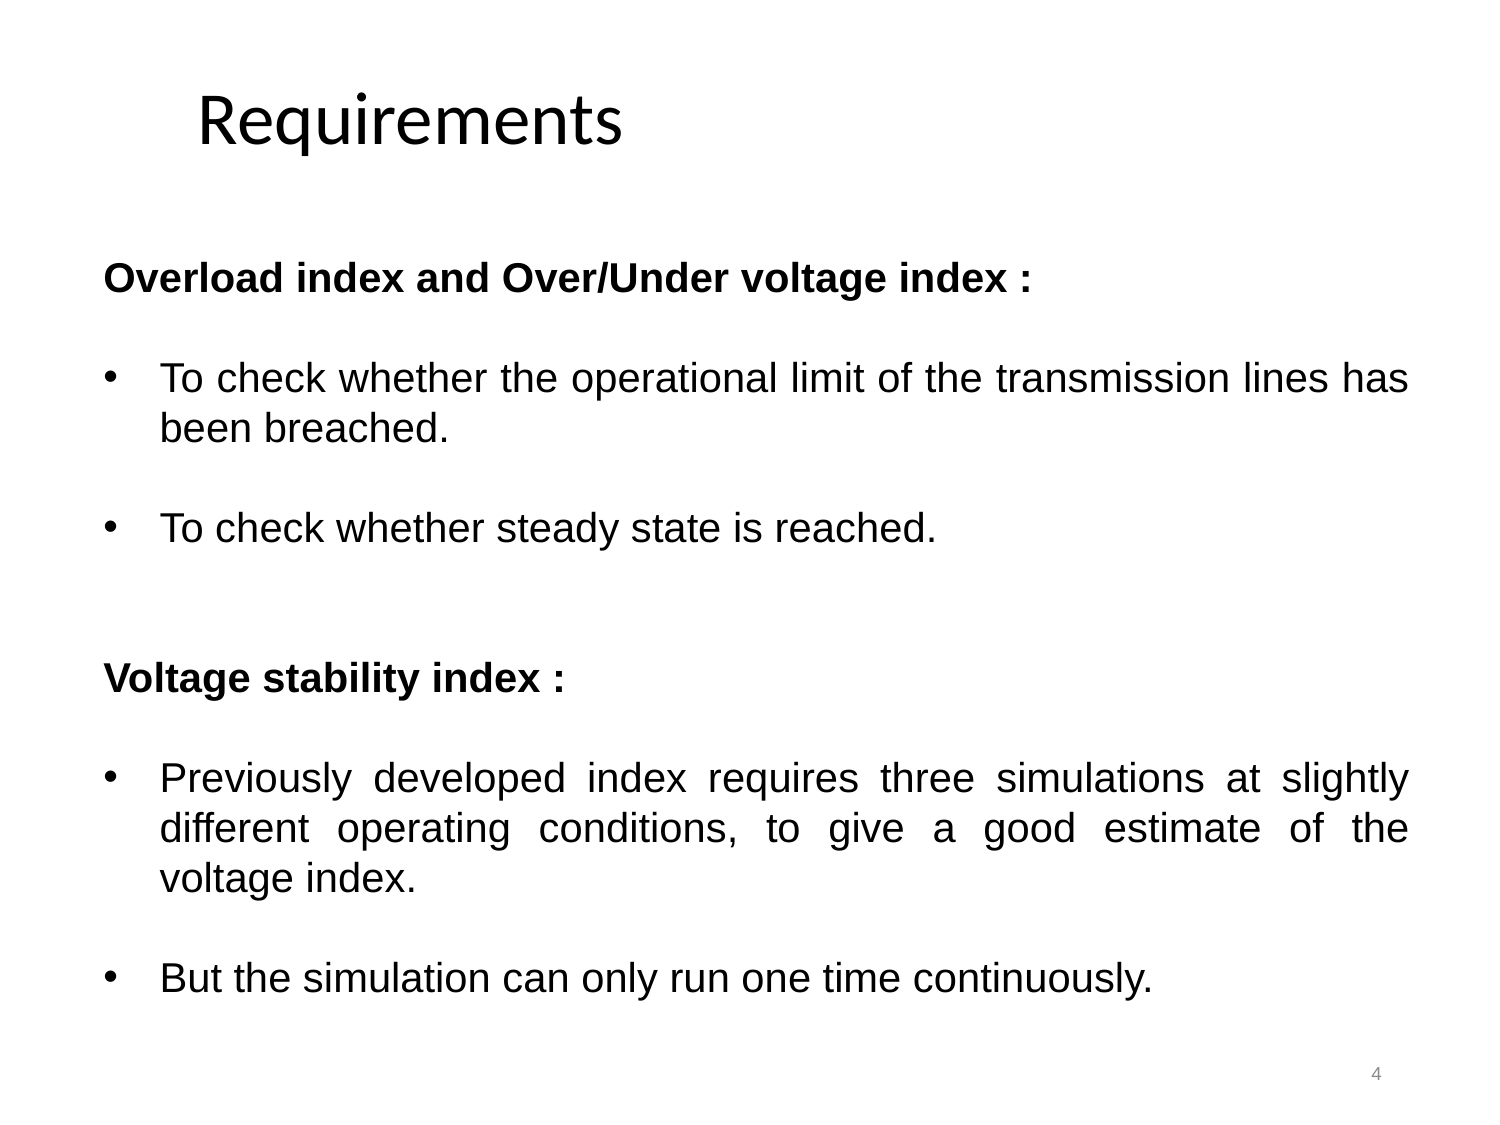

# Requirements
Overload index and Over/Under voltage index :

To check whether the operational limit of the transmission lines has been breached.

To check whether steady state is reached.

Voltage stability index :

Previously developed index requires three simulations at slightly different operating conditions, to give a good estimate of the voltage index.

But the simulation can only run one time continuously.
4